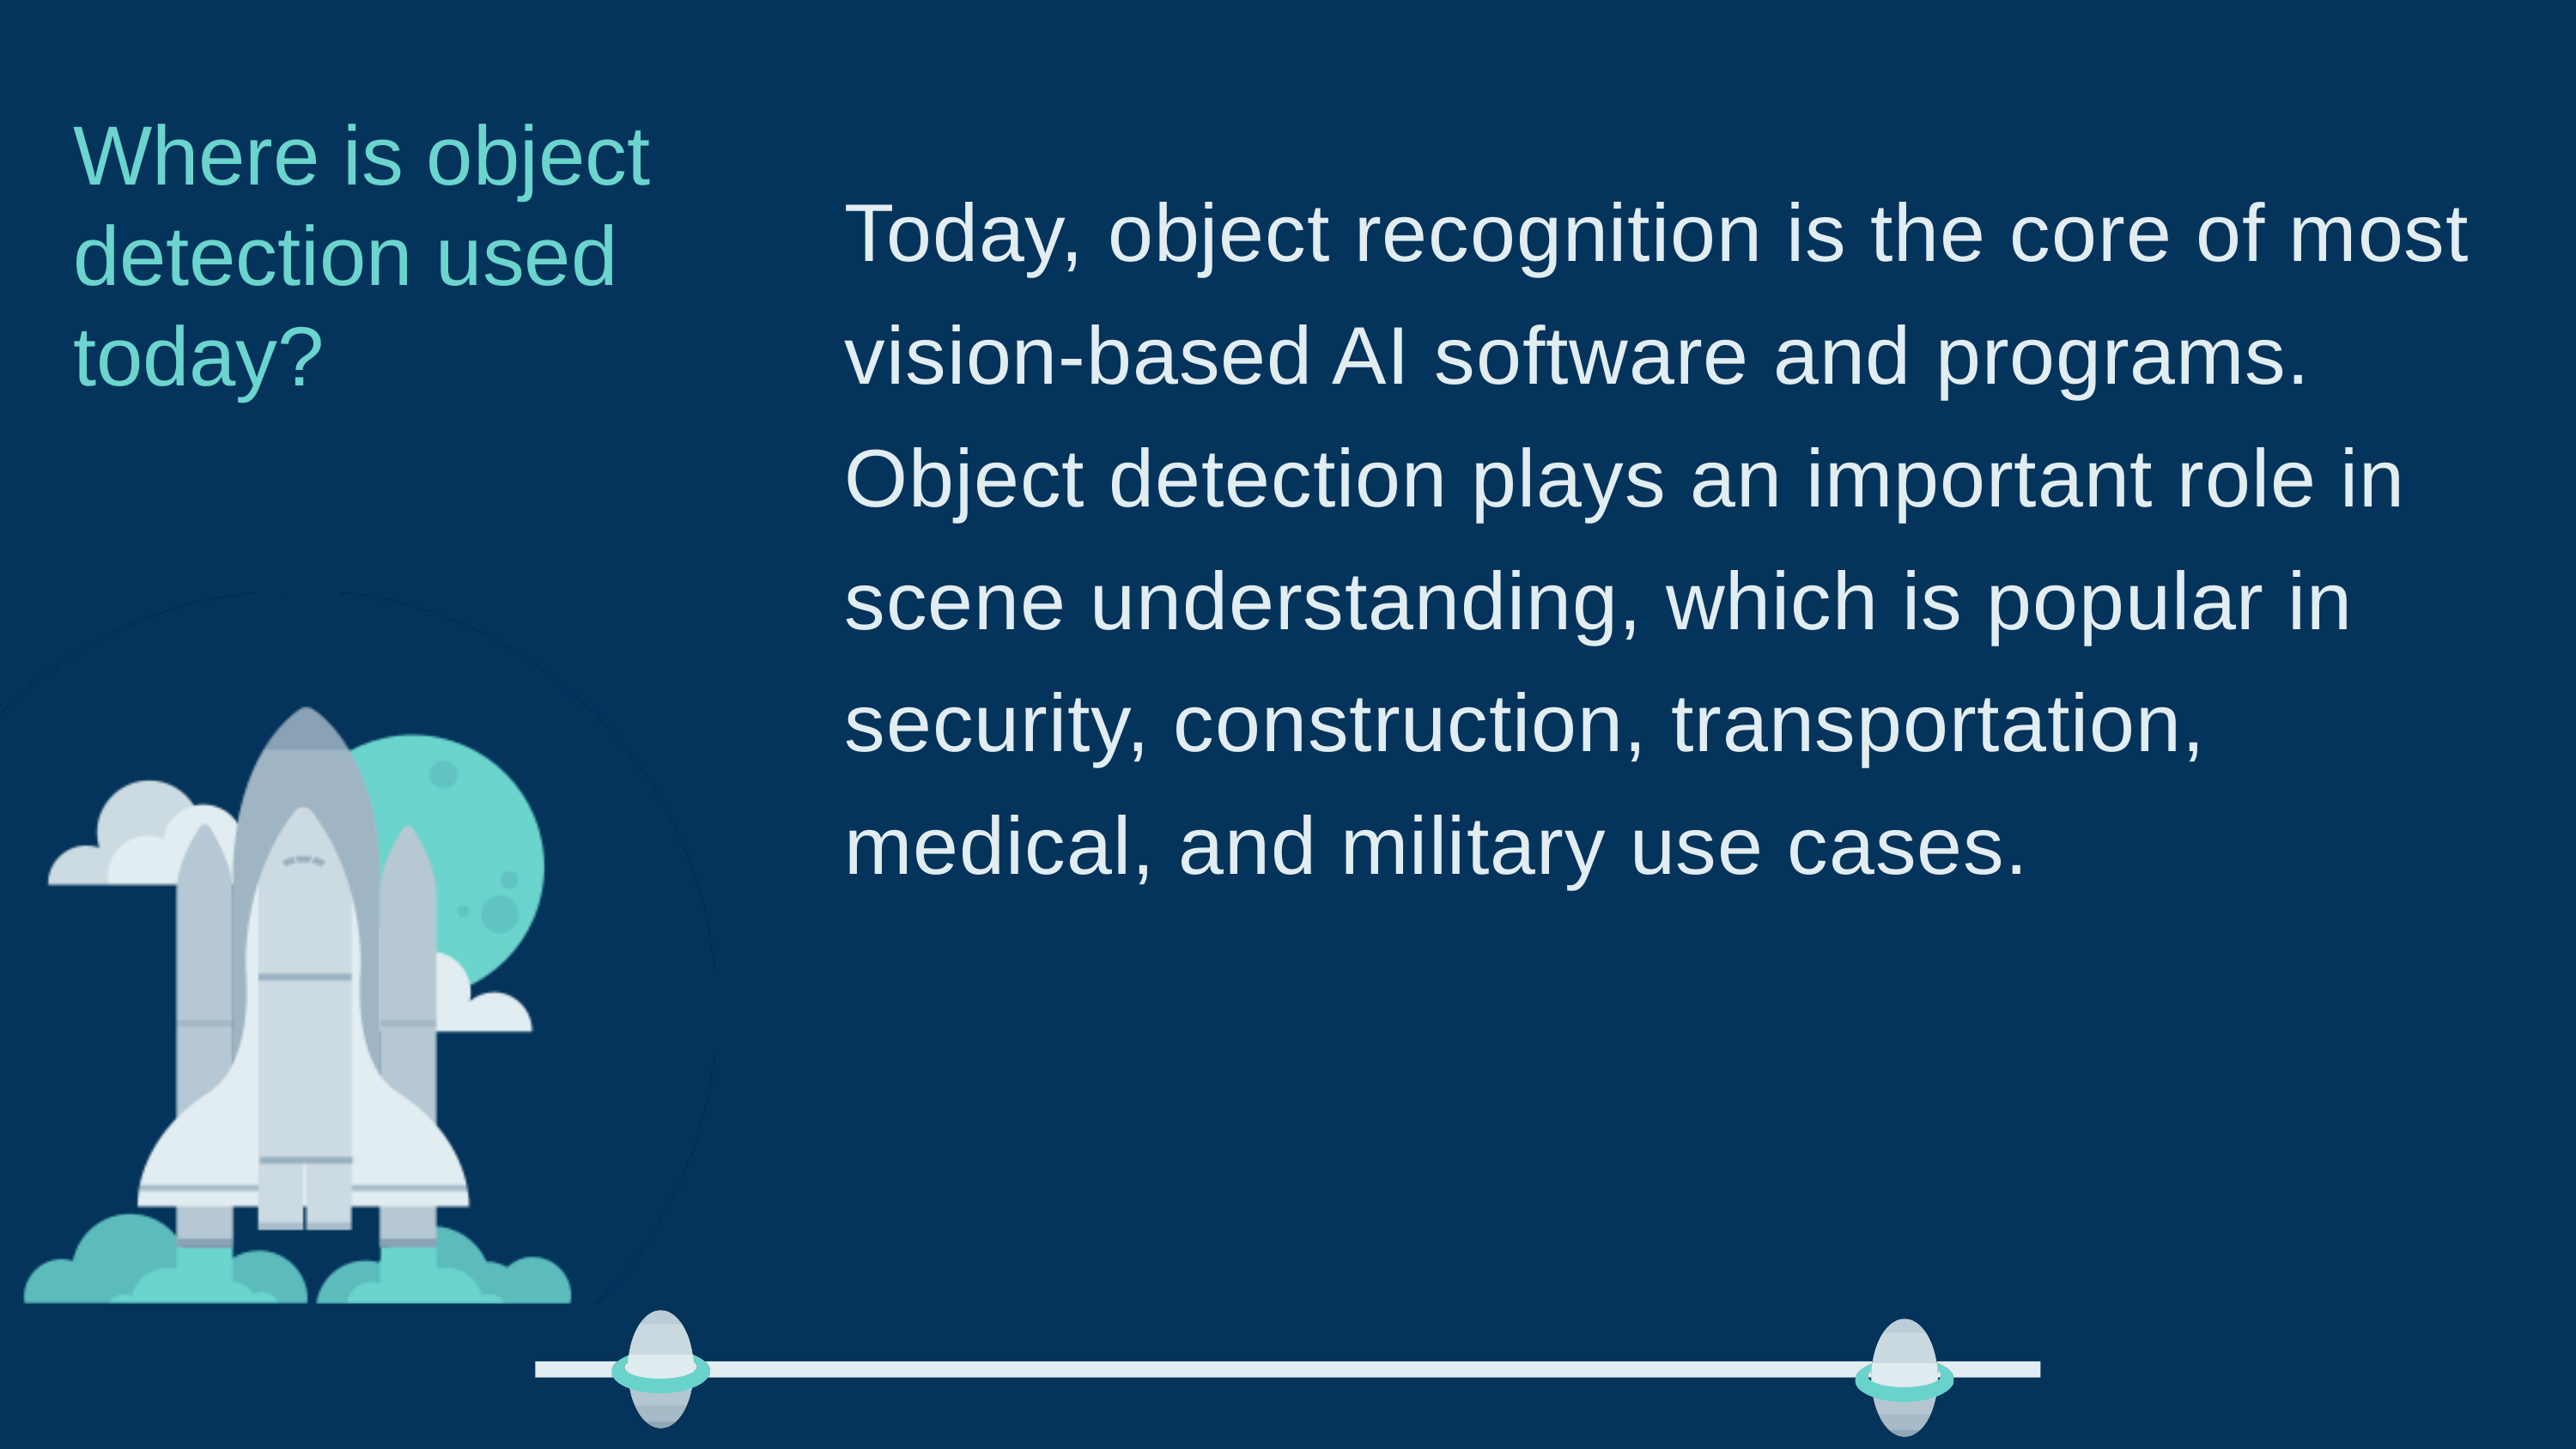

Where is object detection used today?
Today, object recognition is the core of most vision-based AI software and programs. Object detection plays an important role in scene understanding, which is popular in security, construction, transportation, medical, and military use cases.